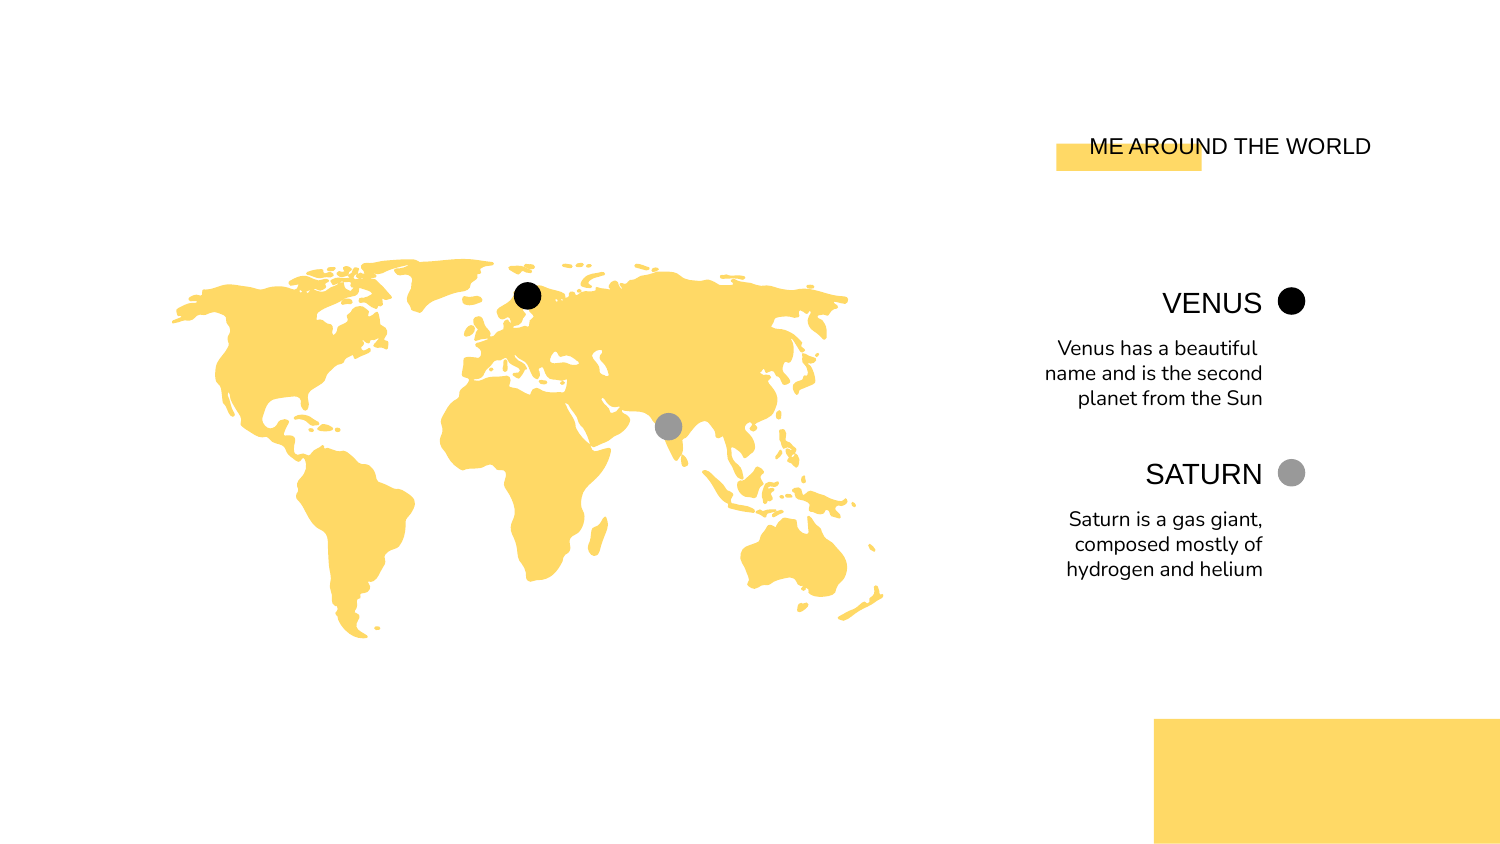

# ME AROUND THE WORLD

VENUS

Venus has a beautiful
name and is the second planet from the Sun

SATURN

Saturn is a gas giant, composed mostly of hydrogen and helium